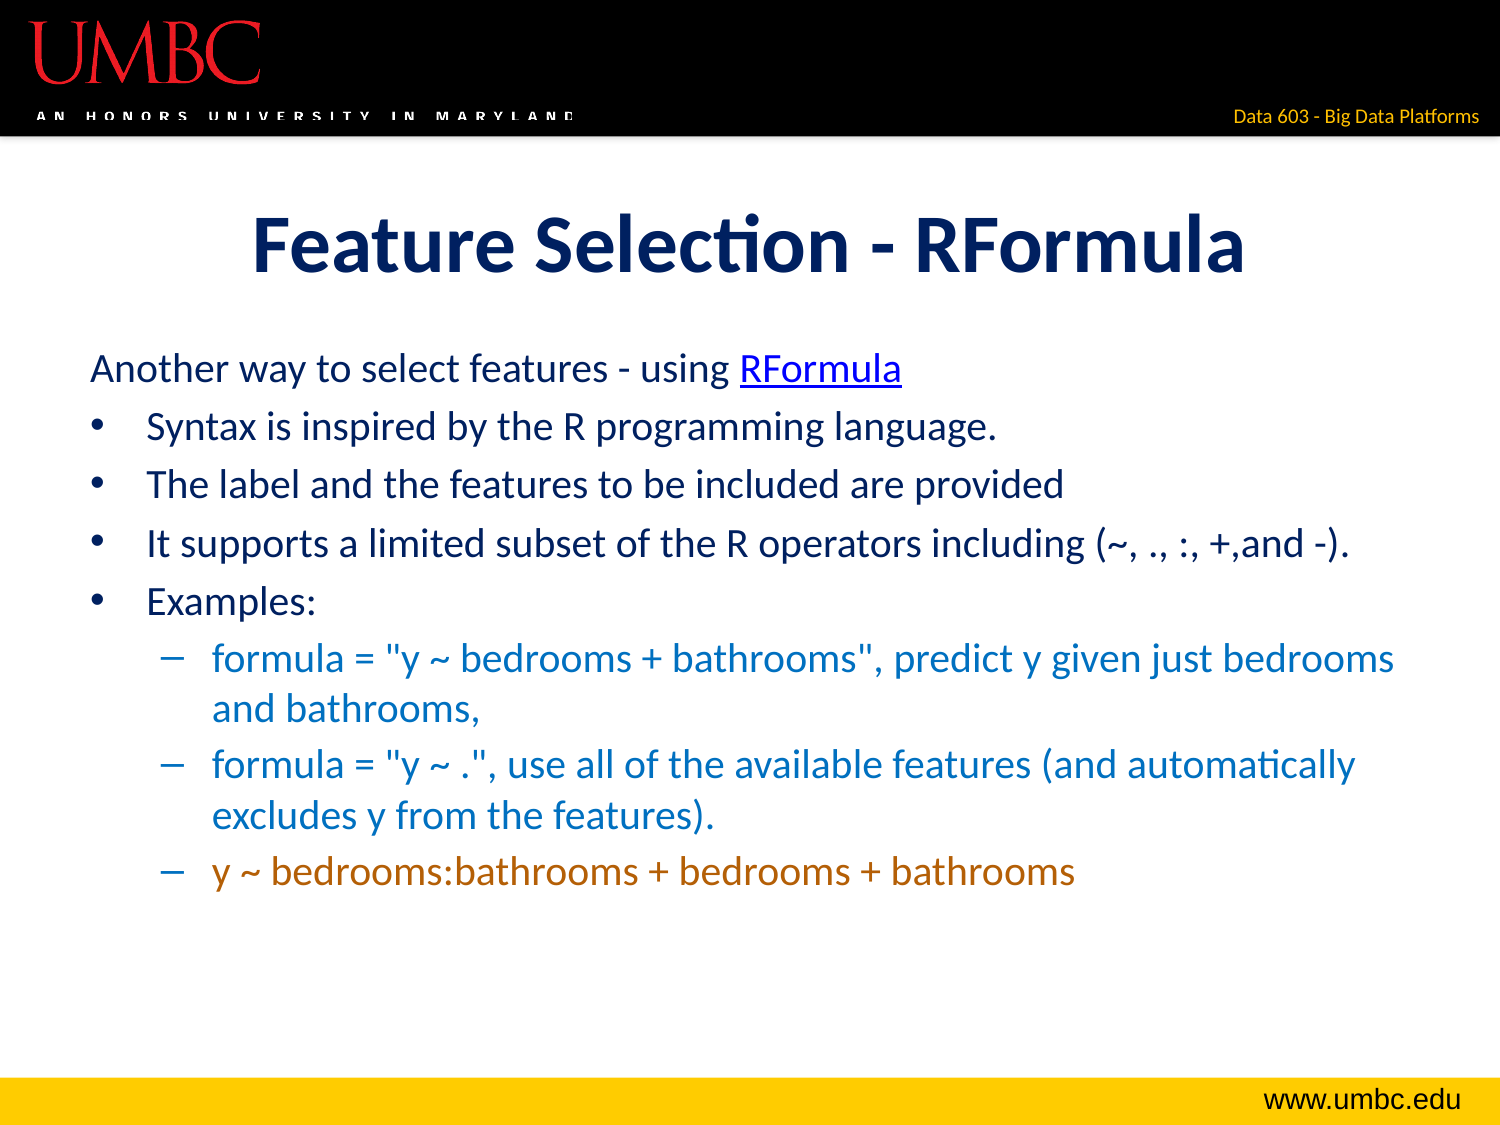

# Feature Selection - RFormula
Another way to select features - using RFormula
Syntax is inspired by the R programming language.
The label and the features to be included are provided
It supports a limited subset of the R operators including (~, ., :, +,and -).
Examples:
formula = "y ~ bedrooms + bathrooms", predict y given just bedrooms and bathrooms,
formula = "y ~ .", use all of the available features (and automatically excludes y from the features).
y ~ bedrooms:bathrooms + bedrooms + bathrooms